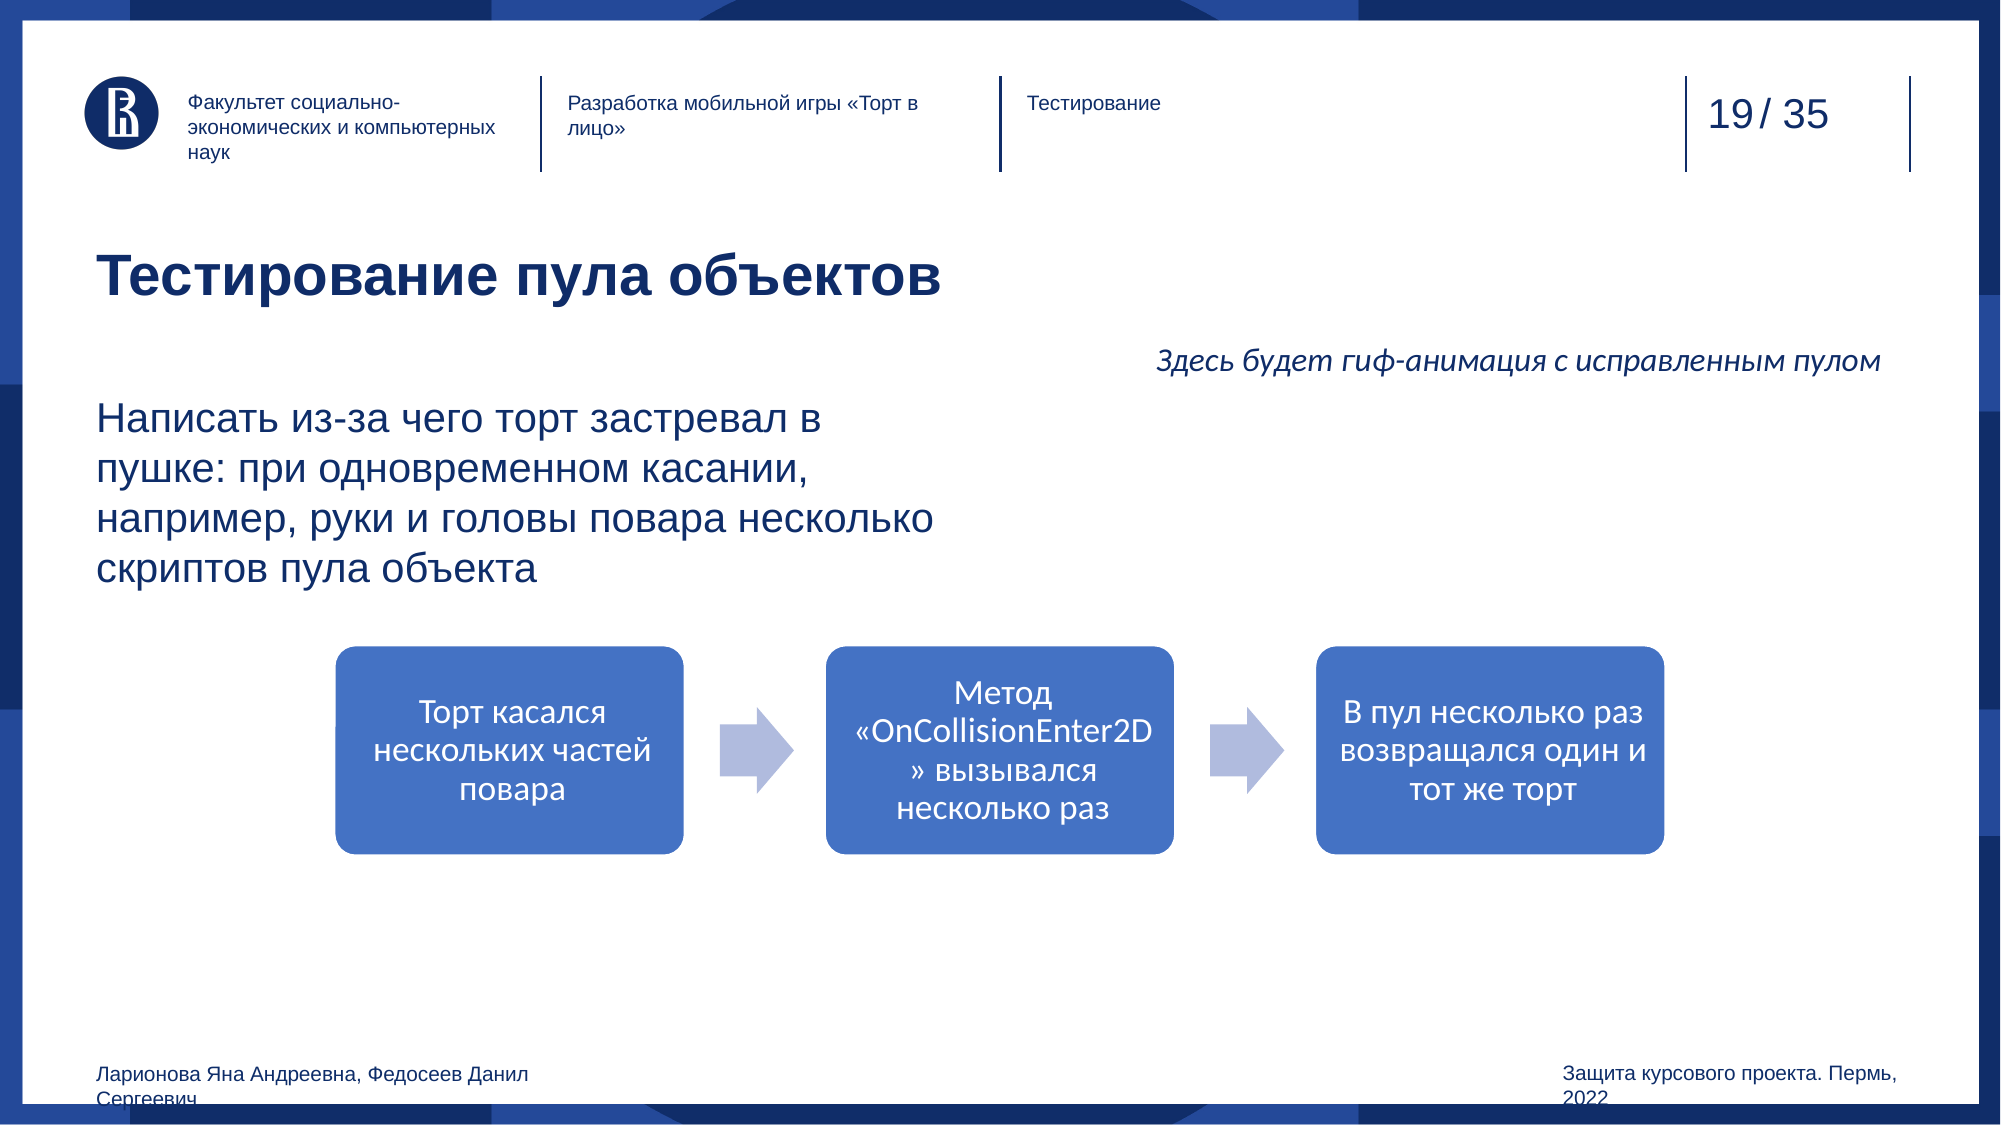

/ 35
Факультет социально-экономических и компьютерных наук
Разработка мобильной игры «Торт в лицо»
Тестирование
# Тестирование пула объектов
Здесь будет гиф-анимация с исправленным пулом
Написать из-за чего торт застревал в пушке: при одновременном касании, например, руки и головы повара несколько скриптов пула объекта
Торт касался нескольких частей повара

Метод «OnCollisionEnter2D» вызывался несколько раз

В пул несколько раз возвращался один и тот же торт
Защита курсового проекта. Пермь, 2022
Ларионова Яна Андреевна, Федосеев Данил Сергеевич